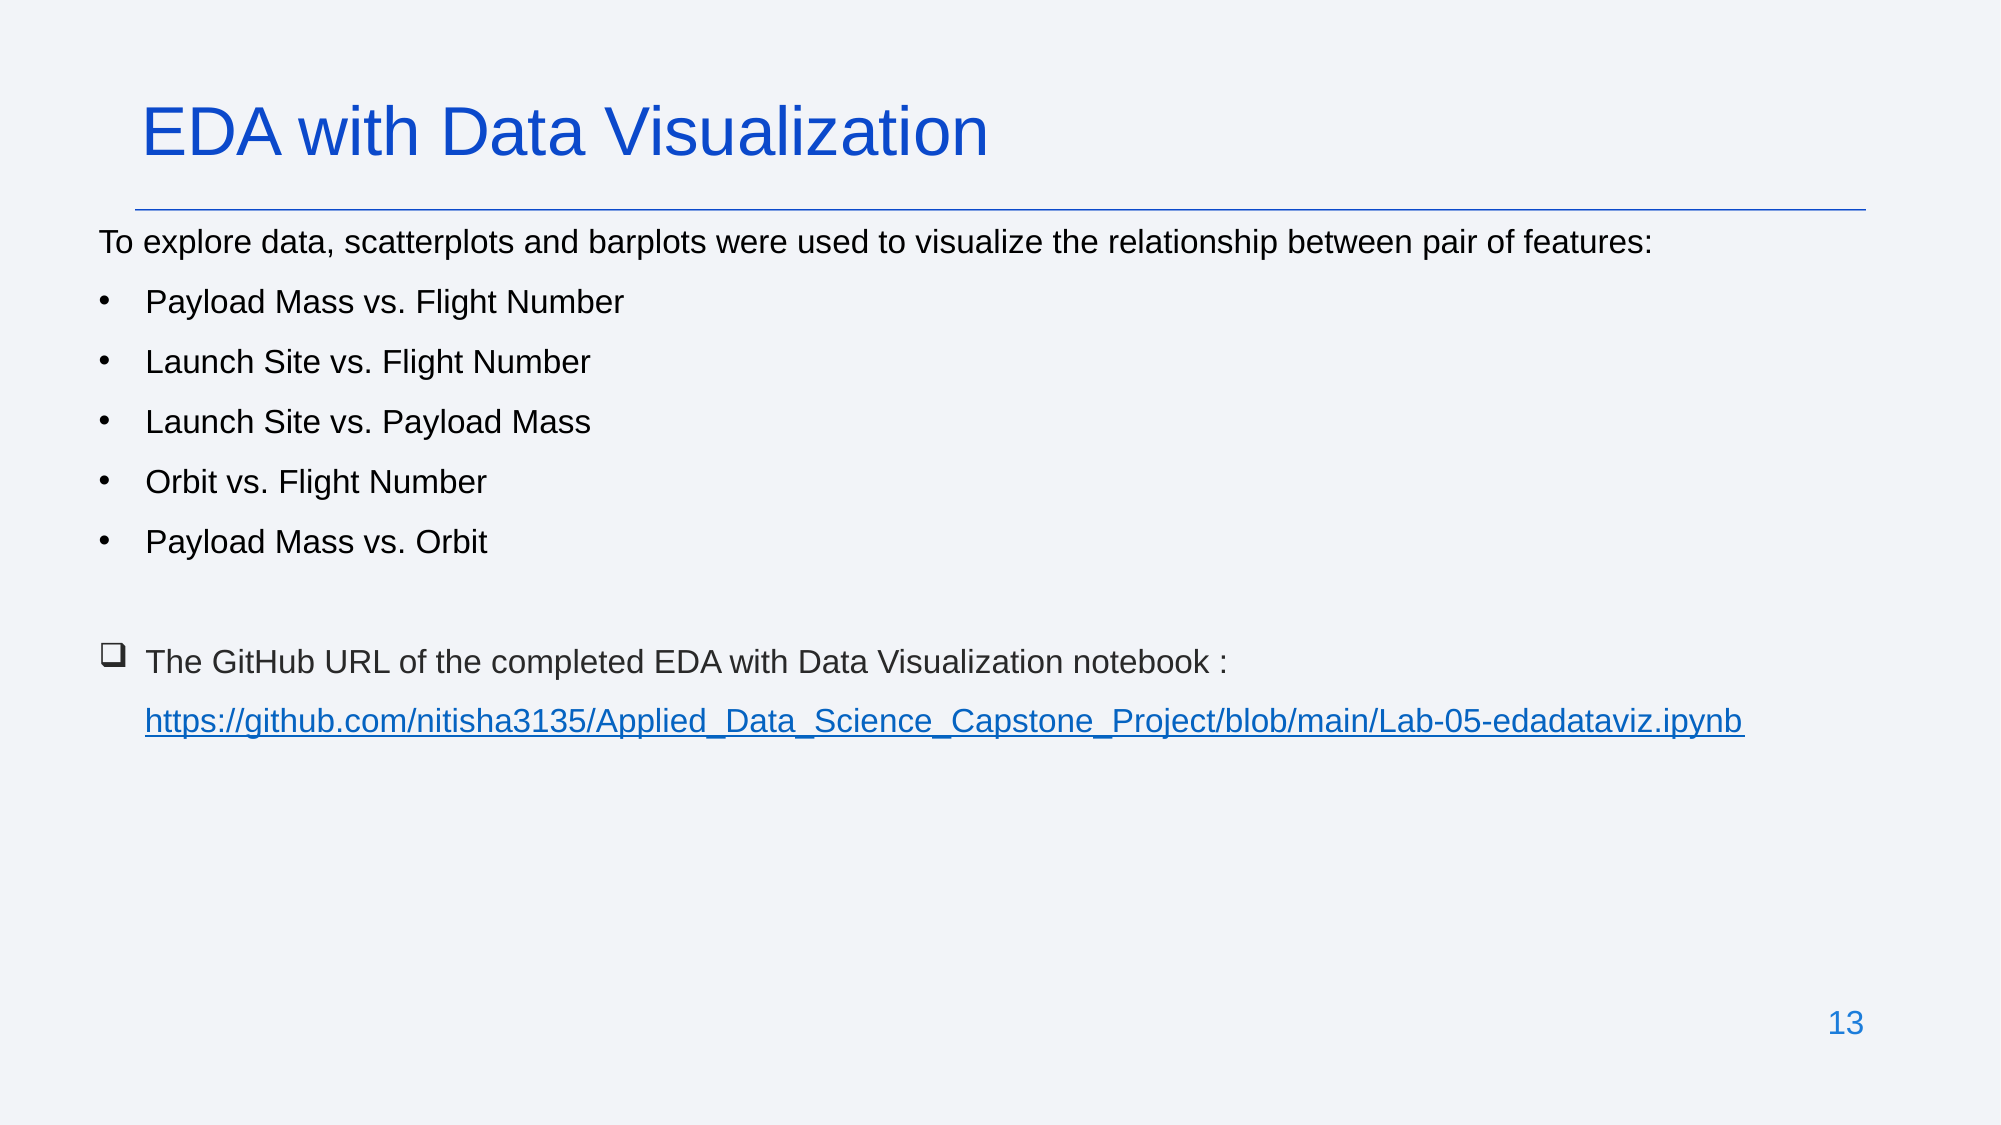

EDA with Data Visualization
To explore data, scatterplots and barplots were used to visualize the relationship between pair of features:
Payload Mass vs. Flight Number
Launch Site vs. Flight Number
Launch Site vs. Payload Mass
Orbit vs. Flight Number
Payload Mass vs. Orbit

The GitHub URL of the completed EDA with Data Visualization notebook :
     https://github.com/nitisha3135/Applied_Data_Science_Capstone_Project/blob/main/Lab-05-edadataviz.ipynb
13